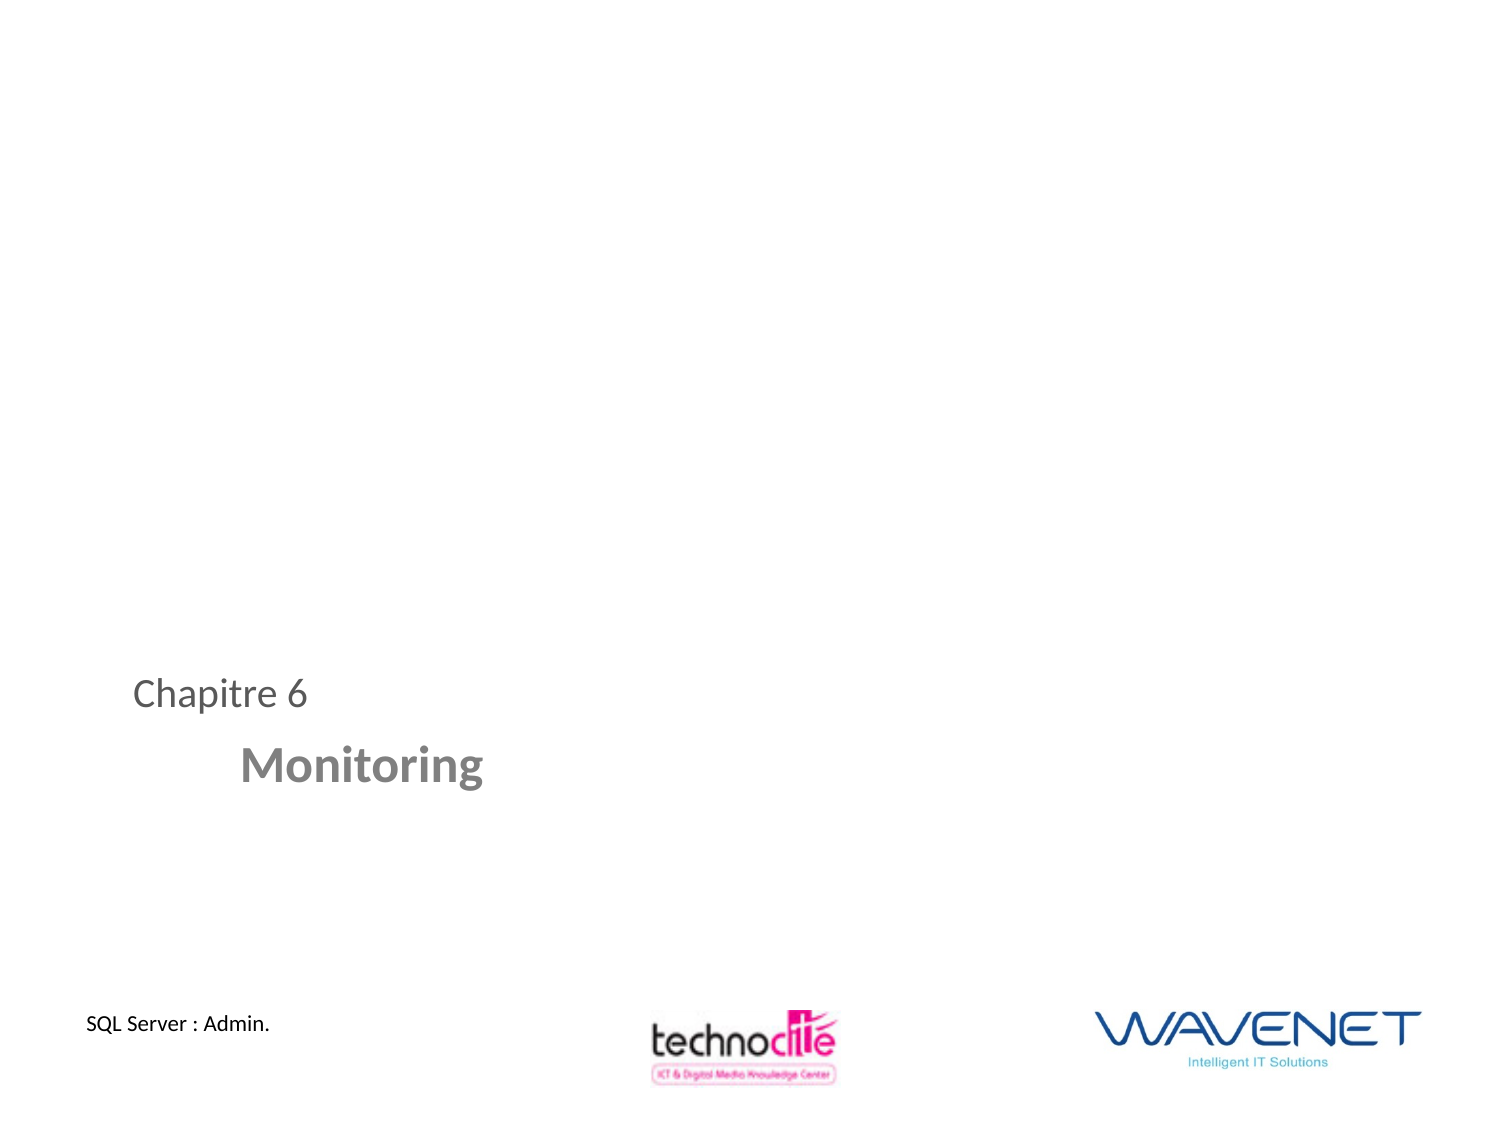

Chapitre 6
Monitoring
SQL Server : Admin.